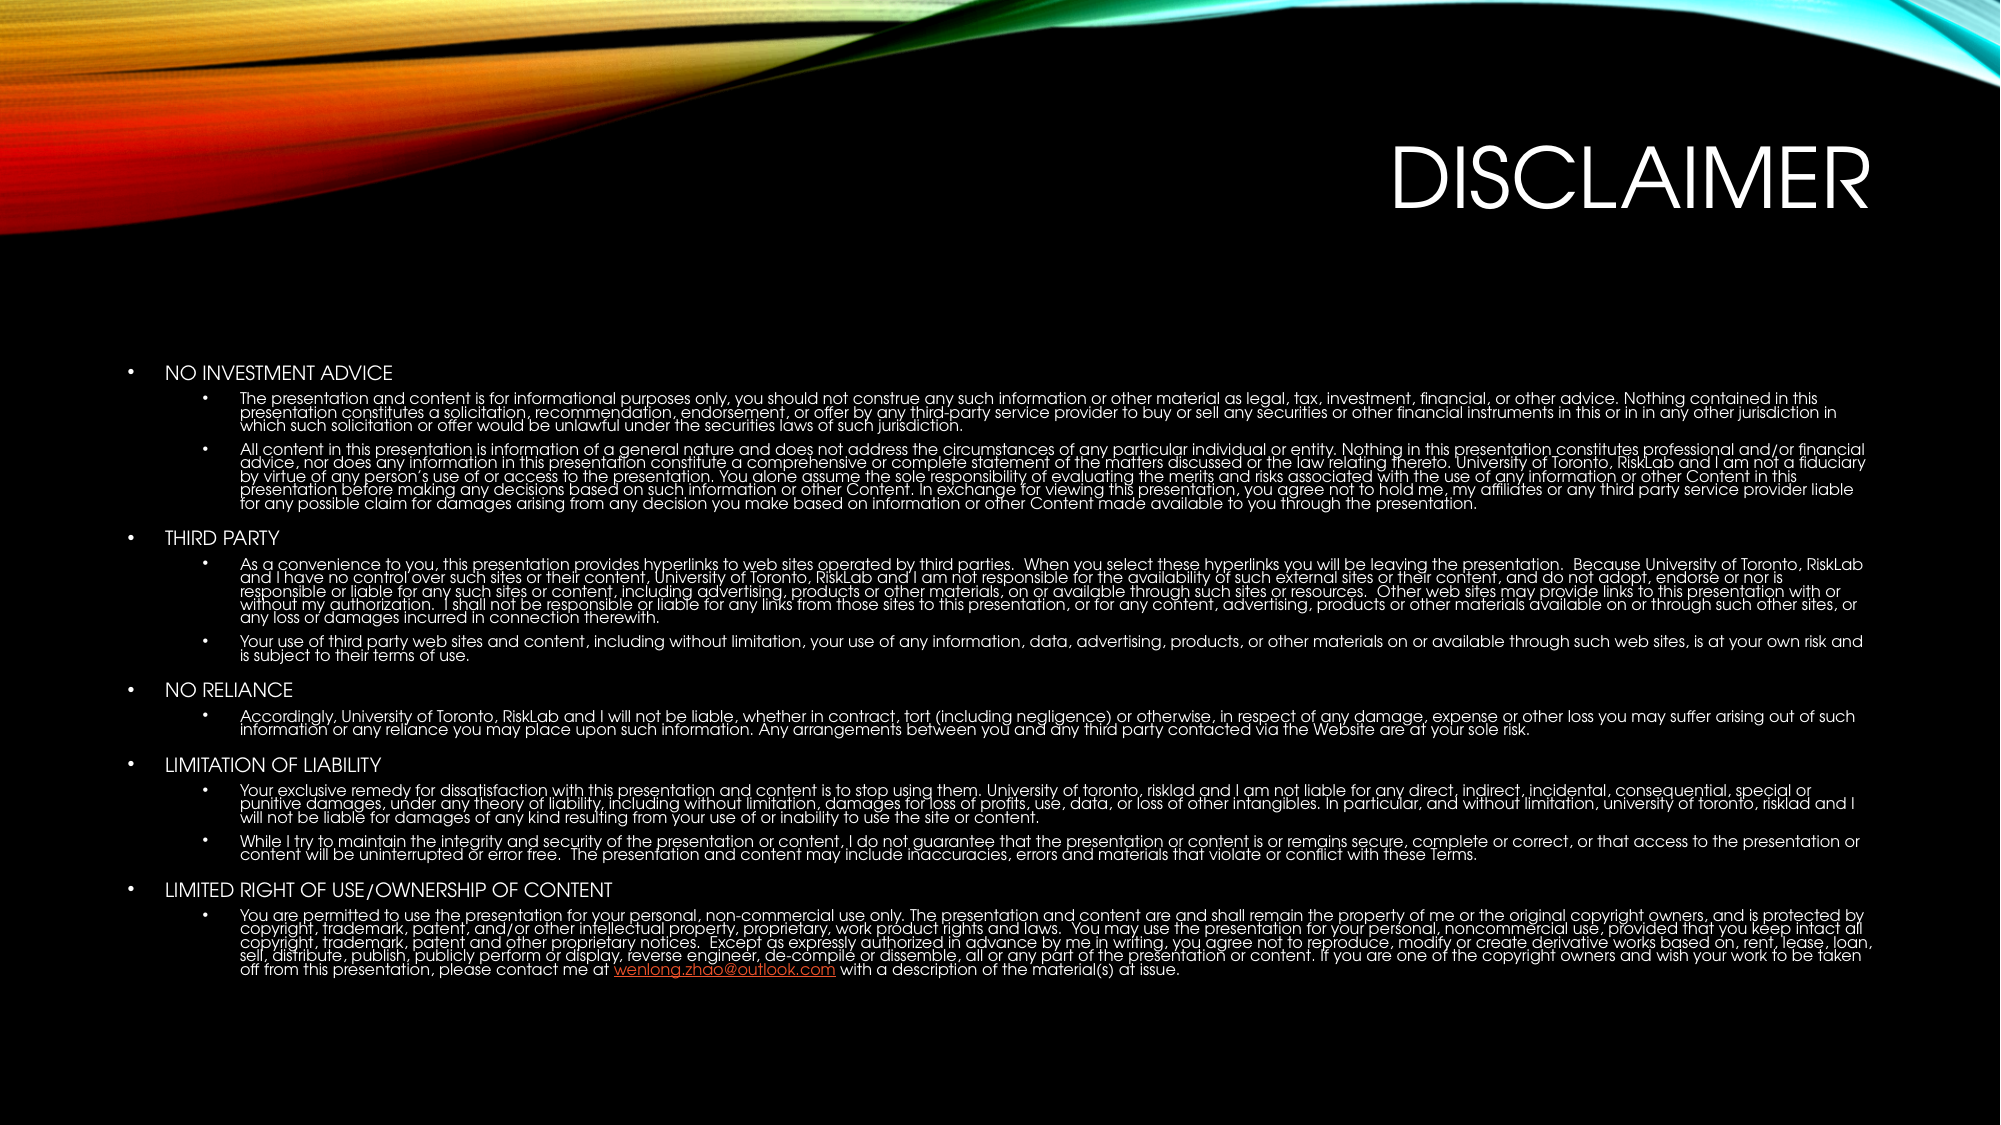

# DISCLAIMER
NO INVESTMENT ADVICE
The presentation and content is for informational purposes only, you should not construe any such information or other material as legal, tax, investment, financial, or other advice. Nothing contained in this presentation constitutes a solicitation, recommendation, endorsement, or offer by any third-party service provider to buy or sell any securities or other financial instruments in this or in in any other jurisdiction in which such solicitation or offer would be unlawful under the securities laws of such jurisdiction.
All content in this presentation is information of a general nature and does not address the circumstances of any particular individual or entity. Nothing in this presentation constitutes professional and/or financial advice, nor does any information in this presentation constitute a comprehensive or complete statement of the matters discussed or the law relating thereto. University of Toronto, RiskLab and I am not a fiduciary by virtue of any person’s use of or access to the presentation. You alone assume the sole responsibility of evaluating the merits and risks associated with the use of any information or other Content in this presentation before making any decisions based on such information or other Content. In exchange for viewing this presentation, you agree not to hold me, my affiliates or any third party service provider liable for any possible claim for damages arising from any decision you make based on information or other Content made available to you through the presentation.
THIRD PARTY
As a convenience to you, this presentation provides hyperlinks to web sites operated by third parties.  When you select these hyperlinks you will be leaving the presentation.  Because University of Toronto, RiskLab and I have no control over such sites or their content, University of Toronto, RiskLab and I am not responsible for the availability of such external sites or their content, and do not adopt, endorse or nor is responsible or liable for any such sites or content, including advertising, products or other materials, on or available through such sites or resources.  Other web sites may provide links to this presentation with or without my authorization.  I shall not be responsible or liable for any links from those sites to this presentation, or for any content, advertising, products or other materials available on or through such other sites, or any loss or damages incurred in connection therewith.
Your use of third party web sites and content, including without limitation, your use of any information, data, advertising, products, or other materials on or available through such web sites, is at your own risk and is subject to their terms of use.
NO RELIANCE
Accordingly, University of Toronto, RiskLab and I will not be liable, whether in contract, tort (including negligence) or otherwise, in respect of any damage, expense or other loss you may suffer arising out of such information or any reliance you may place upon such information. Any arrangements between you and any third party contacted via the Website are at your sole risk.
LIMITATION OF LIABILITY
Your exclusive remedy for dissatisfaction with this presentation and content is to stop using them. University of toronto, risklad and I am not liable for any direct, indirect, incidental, consequential, special or punitive damages, under any theory of liability, including without limitation, damages for loss of profits, use, data, or loss of other intangibles. In particular, and without limitation, university of toronto, risklad and I will not be liable for damages of any kind resulting from your use of or inability to use the site or content.
While I try to maintain the integrity and security of the presentation or content, I do not guarantee that the presentation or content is or remains secure, complete or correct, or that access to the presentation or content will be uninterrupted or error free.  The presentation and content may include inaccuracies, errors and materials that violate or conflict with these Terms.
LIMITED RIGHT OF USE/OWNERSHIP OF CONTENT
You are permitted to use the presentation for your personal, non-commercial use only. The presentation and content are and shall remain the property of me or the original copyright owners, and is protected by copyright, trademark, patent, and/or other intellectual property, proprietary, work product rights and laws.  You may use the presentation for your personal, noncommercial use, provided that you keep intact all copyright, trademark, patent and other proprietary notices.  Except as expressly authorized in advance by me in writing, you agree not to reproduce, modify or create derivative works based on, rent, lease, loan, sell, distribute, publish, publicly perform or display, reverse engineer, de-compile or dissemble, all or any part of the presentation or content. If you are one of the copyright owners and wish your work to be taken off from this presentation, please contact me at wenlong.zhao@outlook.com with a description of the material(s) at issue.